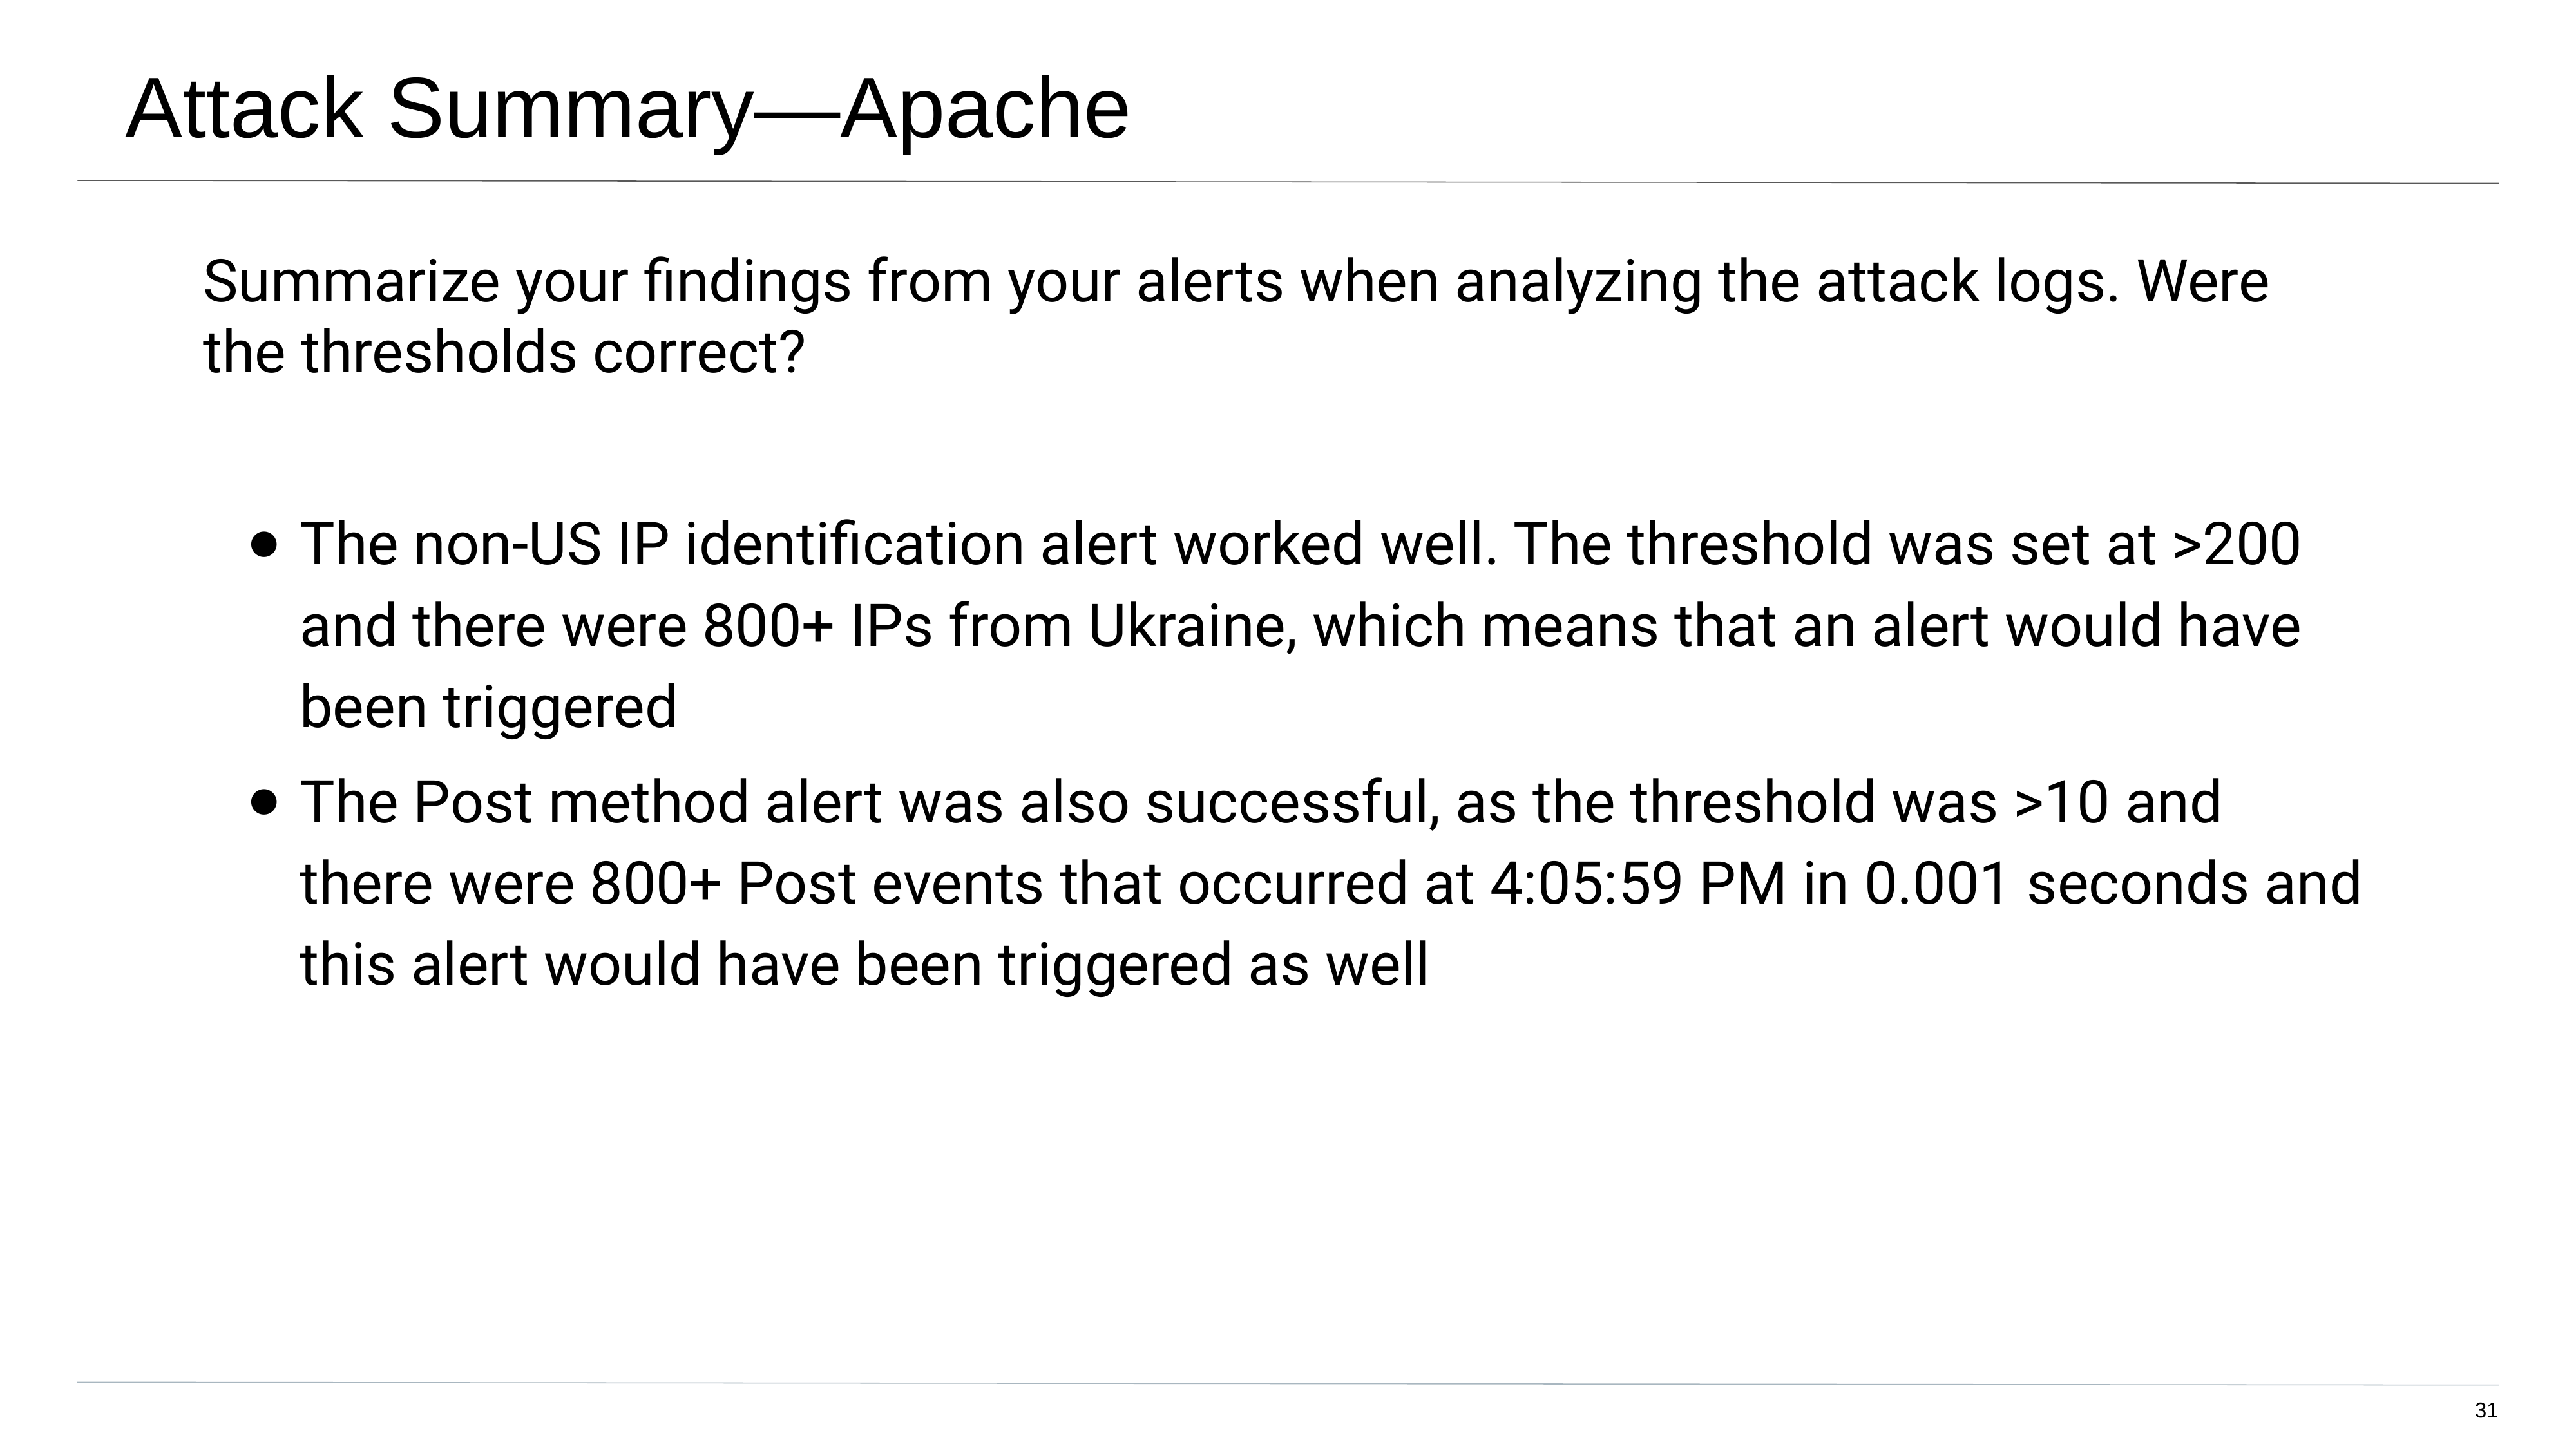

# Attack Summary—Apache
Summarize your findings from your alerts when analyzing the attack logs. Were the thresholds correct?

The non-US IP identification alert worked well. The threshold was set at >200 and there were 800+ IPs from Ukraine, which means that an alert would have been triggered
The Post method alert was also successful, as the threshold was >10 and there were 800+ Post events that occurred at 4:05:59 PM in 0.001 seconds and this alert would have been triggered as well

31